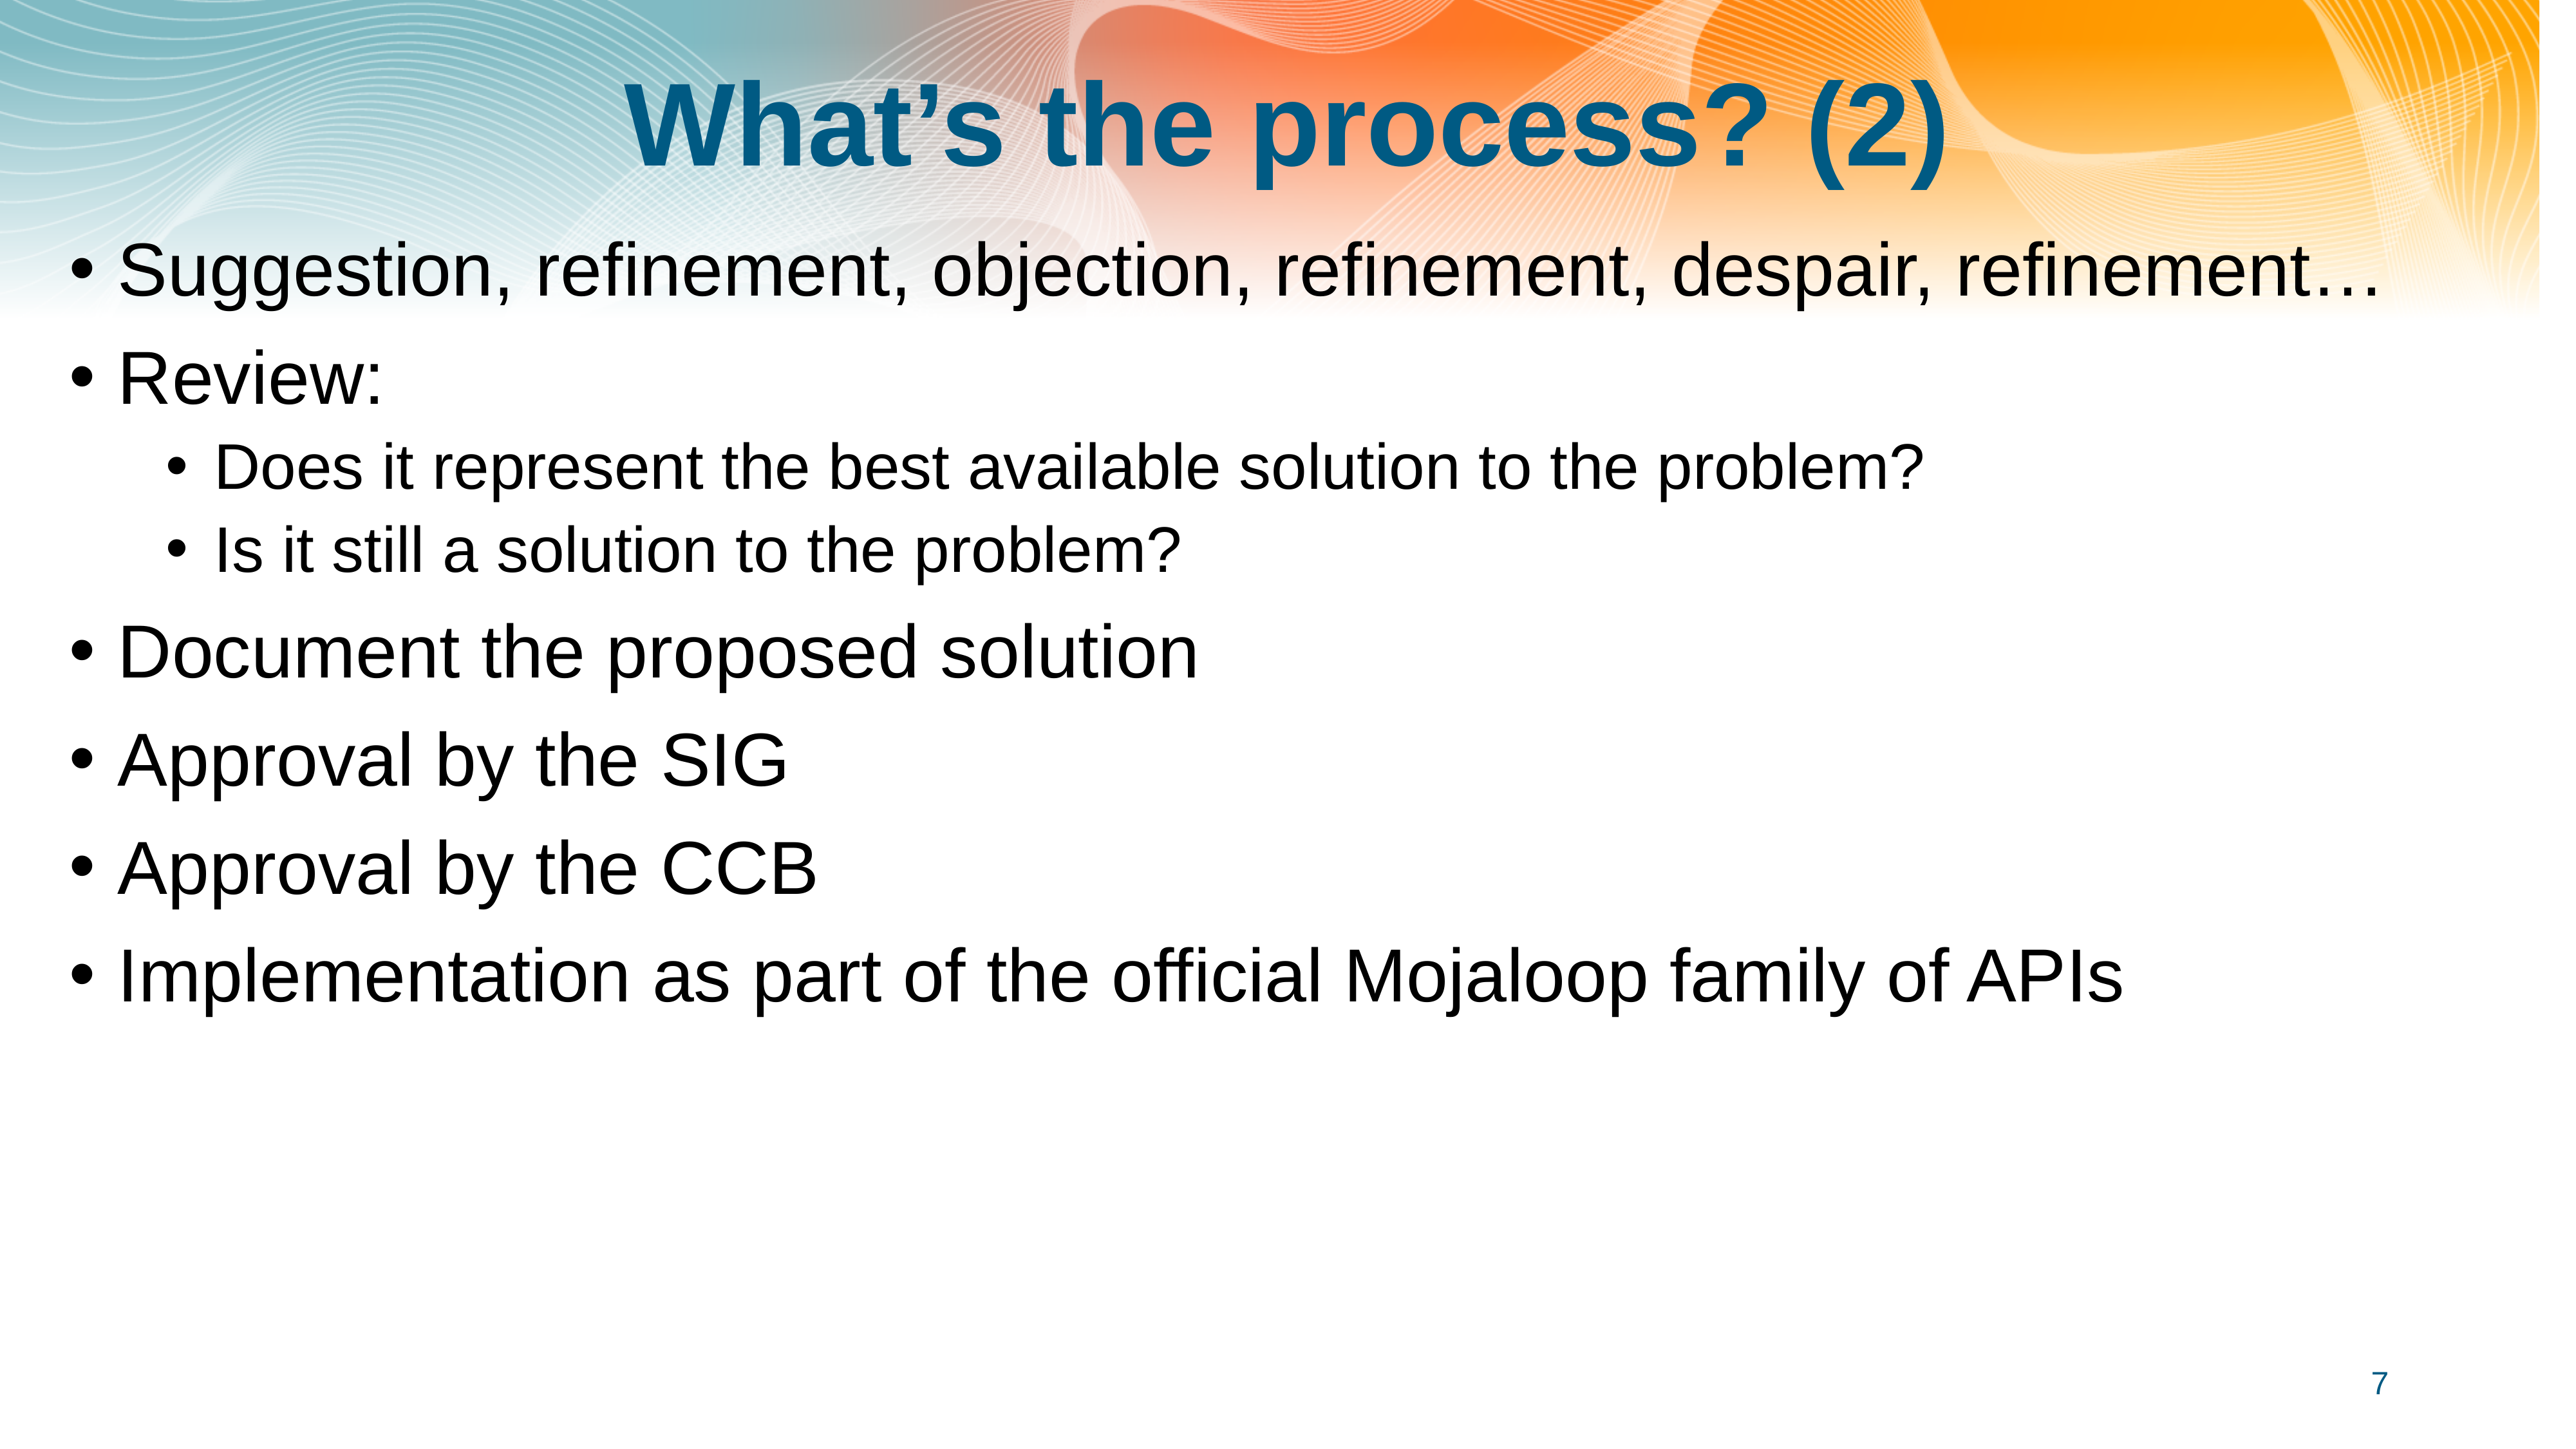

# What’s the process? (2)
Suggestion, refinement, objection, refinement, despair, refinement…
Review:
Does it represent the best available solution to the problem?
Is it still a solution to the problem?
Document the proposed solution
Approval by the SIG
Approval by the CCB
Implementation as part of the official Mojaloop family of APIs
7